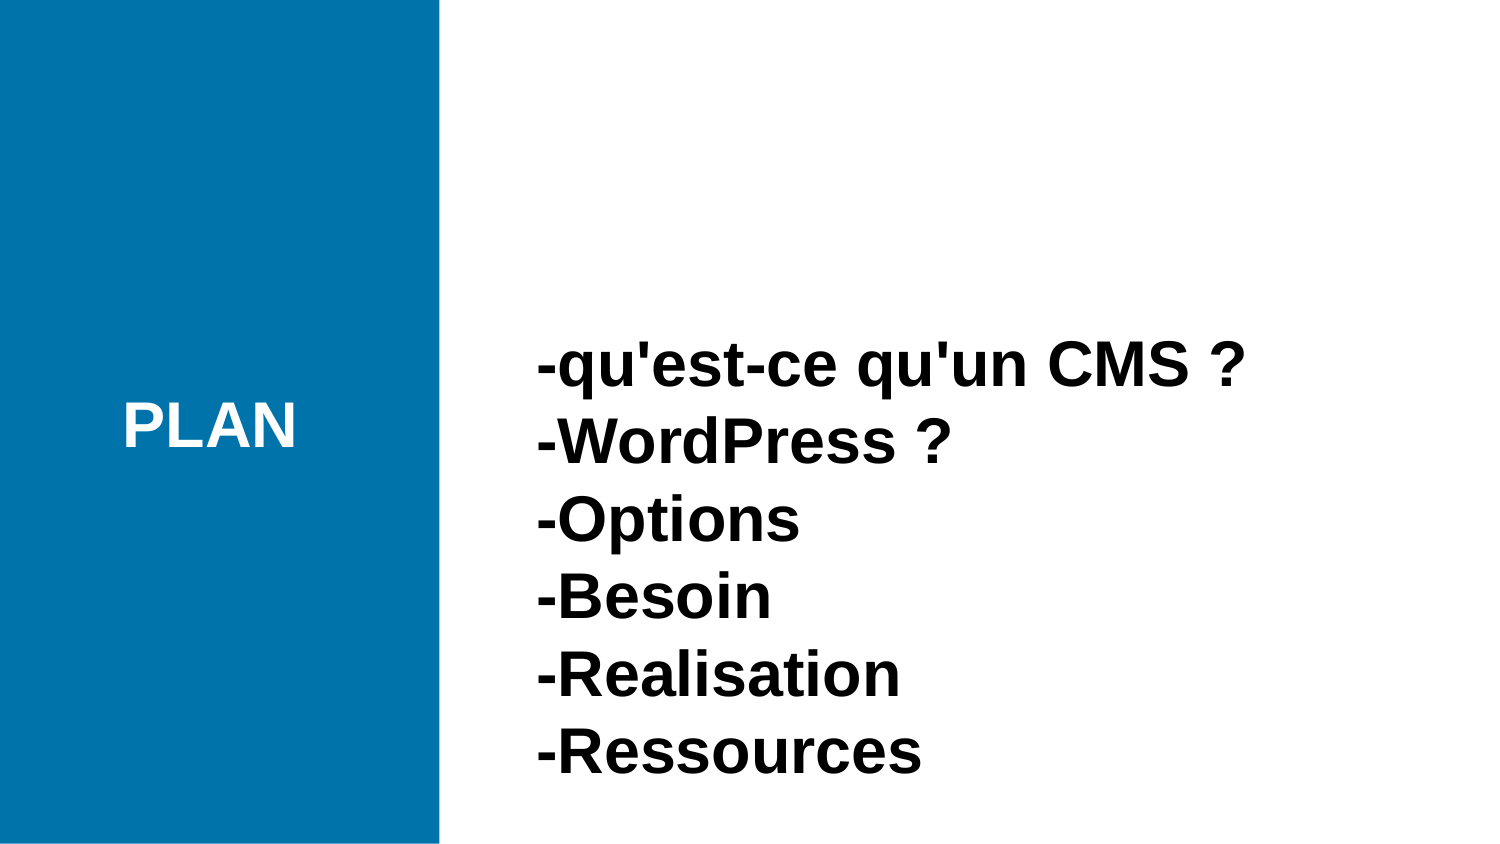

PLAN
-qu'est-ce qu'un CMS ?
-WordPress ?
-Options
-Besoin
-Realisation
-Ressources